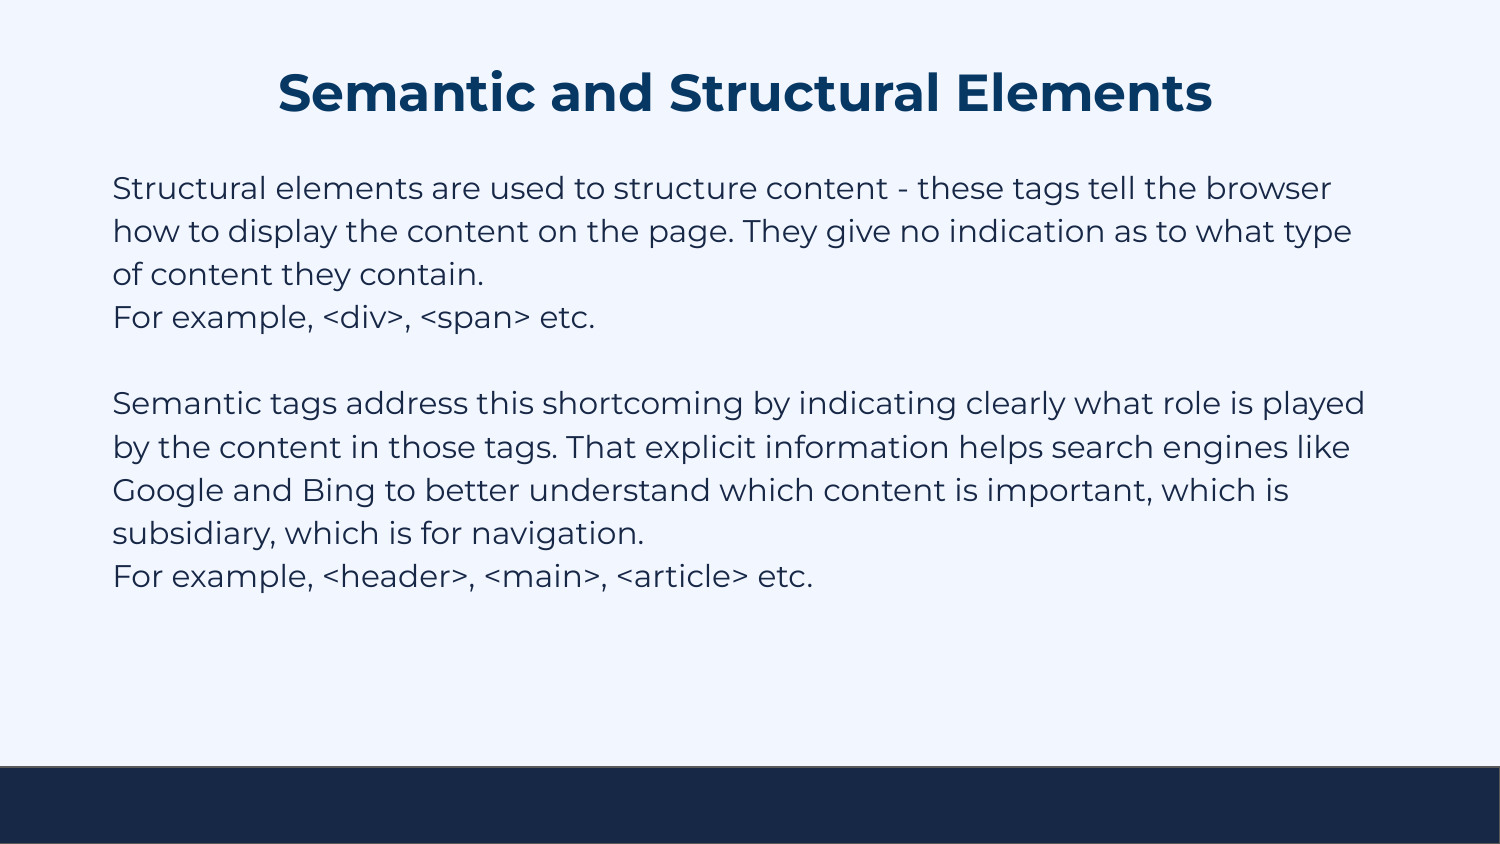

# Semantic and Structural Elements
Structural elements are used to structure content - these tags tell the browser how to display the content on the page. They give no indication as to what type of content they contain.
For example, <div>, <span> etc.

Semantic tags address this shortcoming by indicating clearly what role is played by the content in those tags. That explicit information helps search engines like Google and Bing to better understand which content is important, which is subsidiary, which is for navigation.
For example, <header>, <main>, <article> etc.